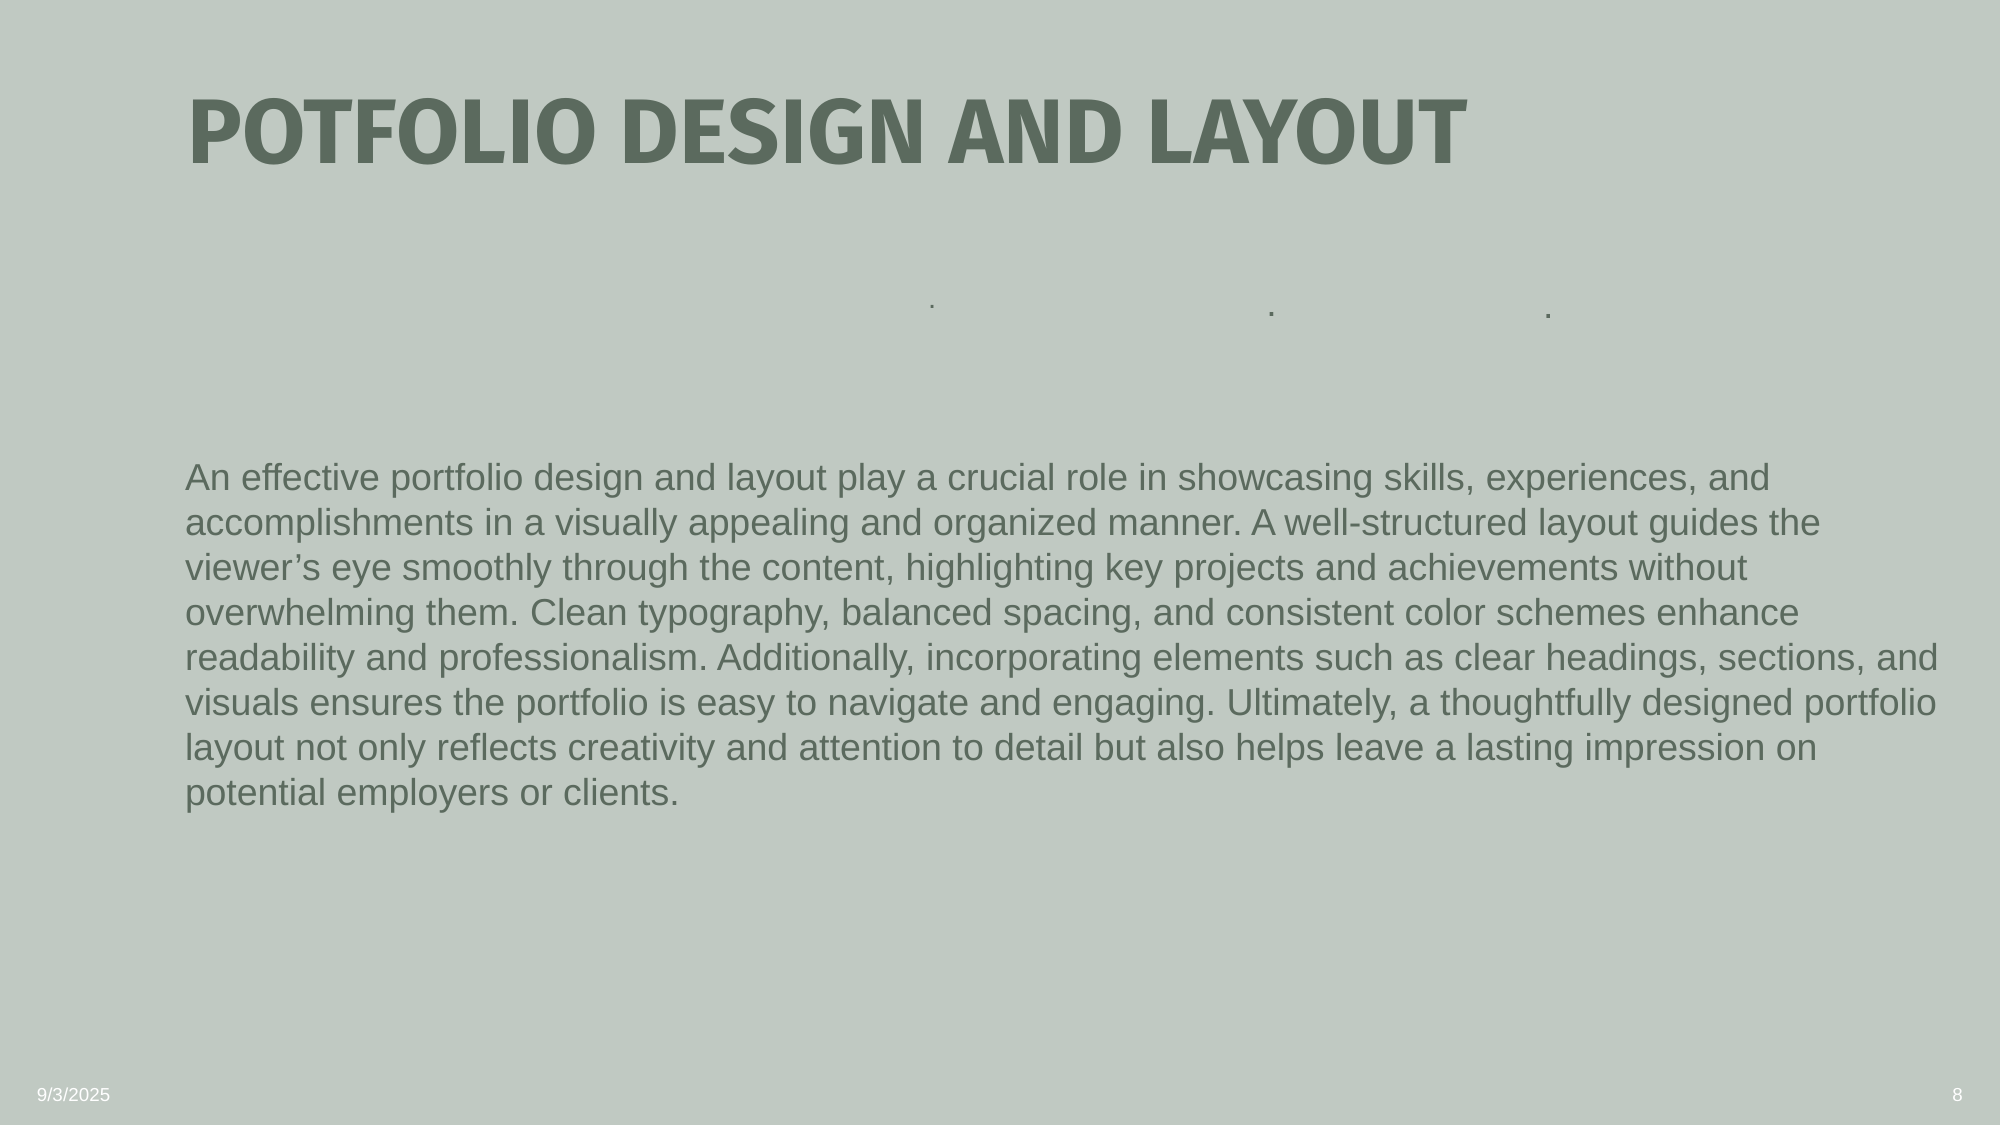

# POTFOLIO DESIGN AND LAYOUT

.
.
.

An effective portfolio design and layout play a crucial role in showcasing skills, experiences, and accomplishments in a visually appealing and organized manner. A well-structured layout guides the viewer’s eye smoothly through the content, highlighting key projects and achievements without overwhelming them. Clean typography, balanced spacing, and consistent color schemes enhance readability and professionalism. Additionally, incorporating elements such as clear headings, sections, and visuals ensures the portfolio is easy to navigate and engaging. Ultimately, a thoughtfully designed portfolio layout not only reflects creativity and attention to detail but also helps leave a lasting impression on potential employers or clients.

9/3/2025
8